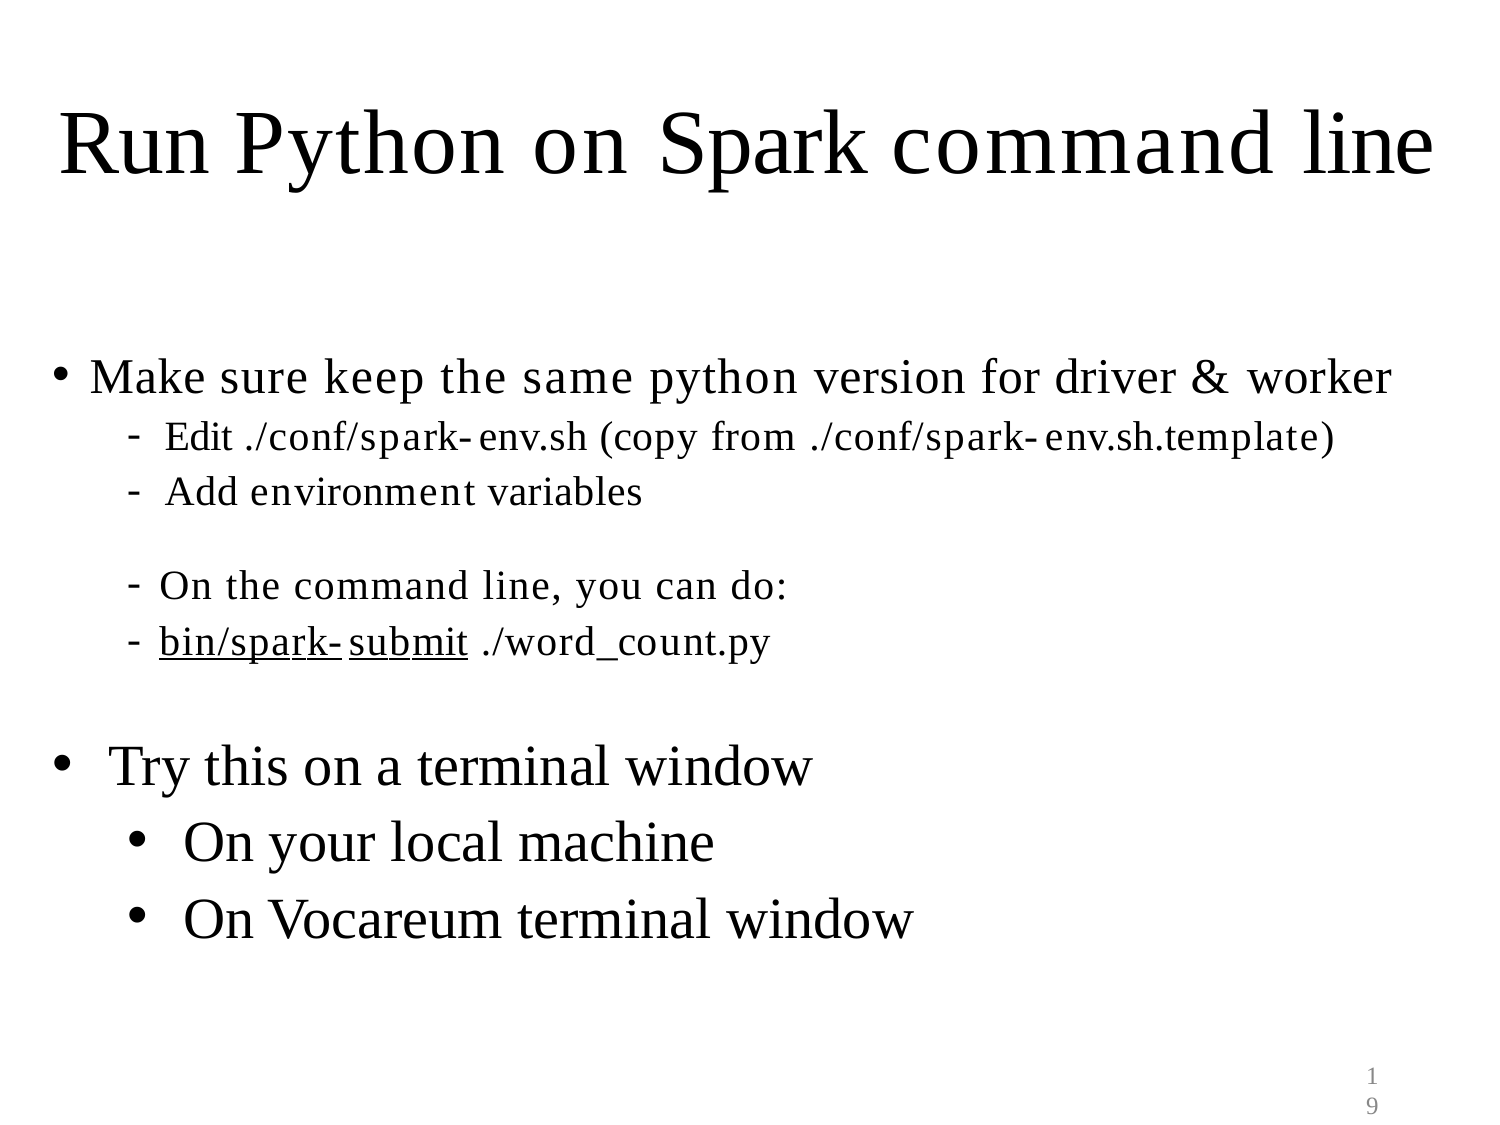

Run Python on Spark command line
Make sure keep the same python version for driver & worker
Edit ./conf/spark-env.sh (copy from ./conf/spark-env.sh.template)
Add environment variables

On the command line, you can do:
bin/spark-submit ./word_count.py

Try this on a terminal window
On your local machine
On Vocareum terminal window
19